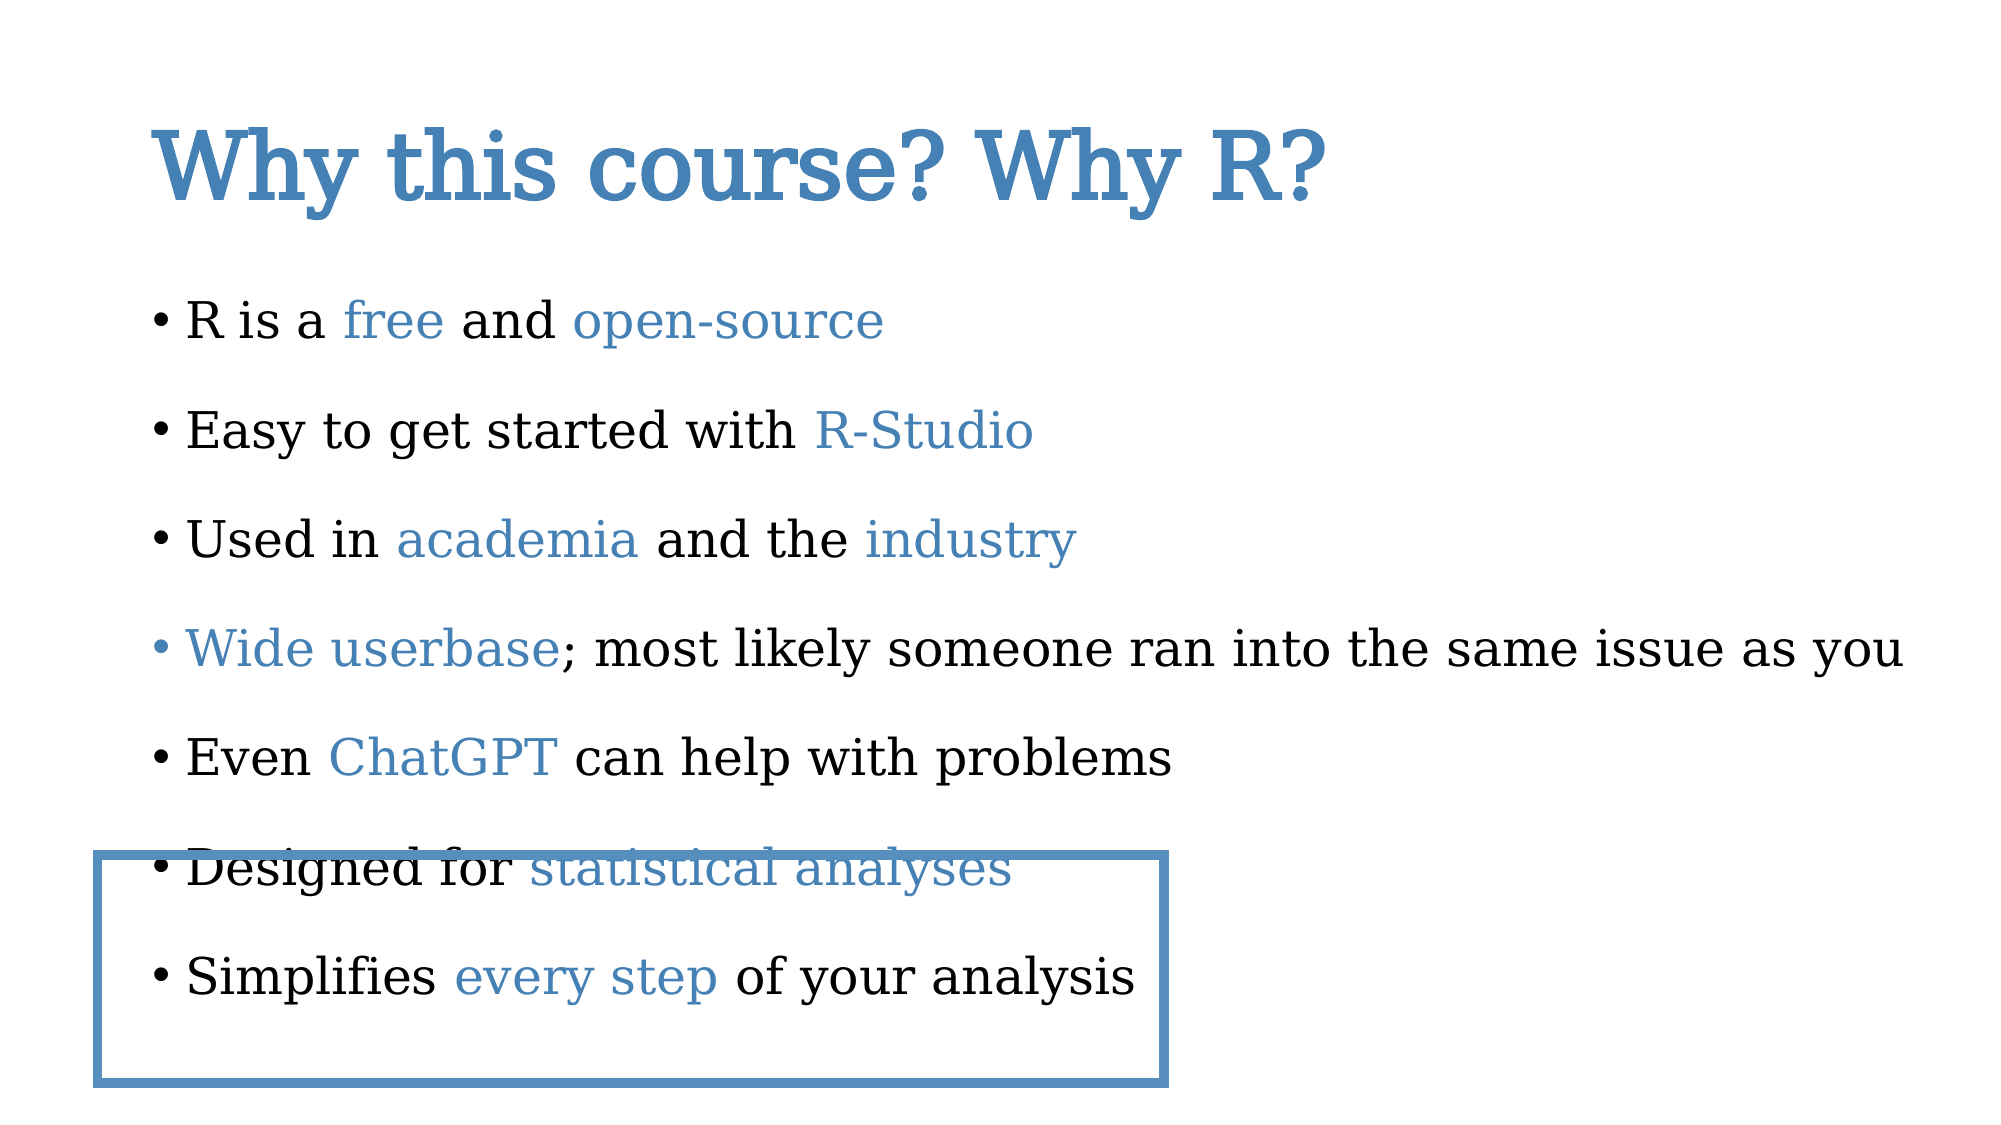

# Why this course? Why R?
R is a free and open-source
Easy to get started with R-Studio
Used in academia and the industry
Wide userbase; most likely someone ran into the same issue as you
Even ChatGPT can help with problems
Designed for statistical analyses
Simplifies every step of your analysis